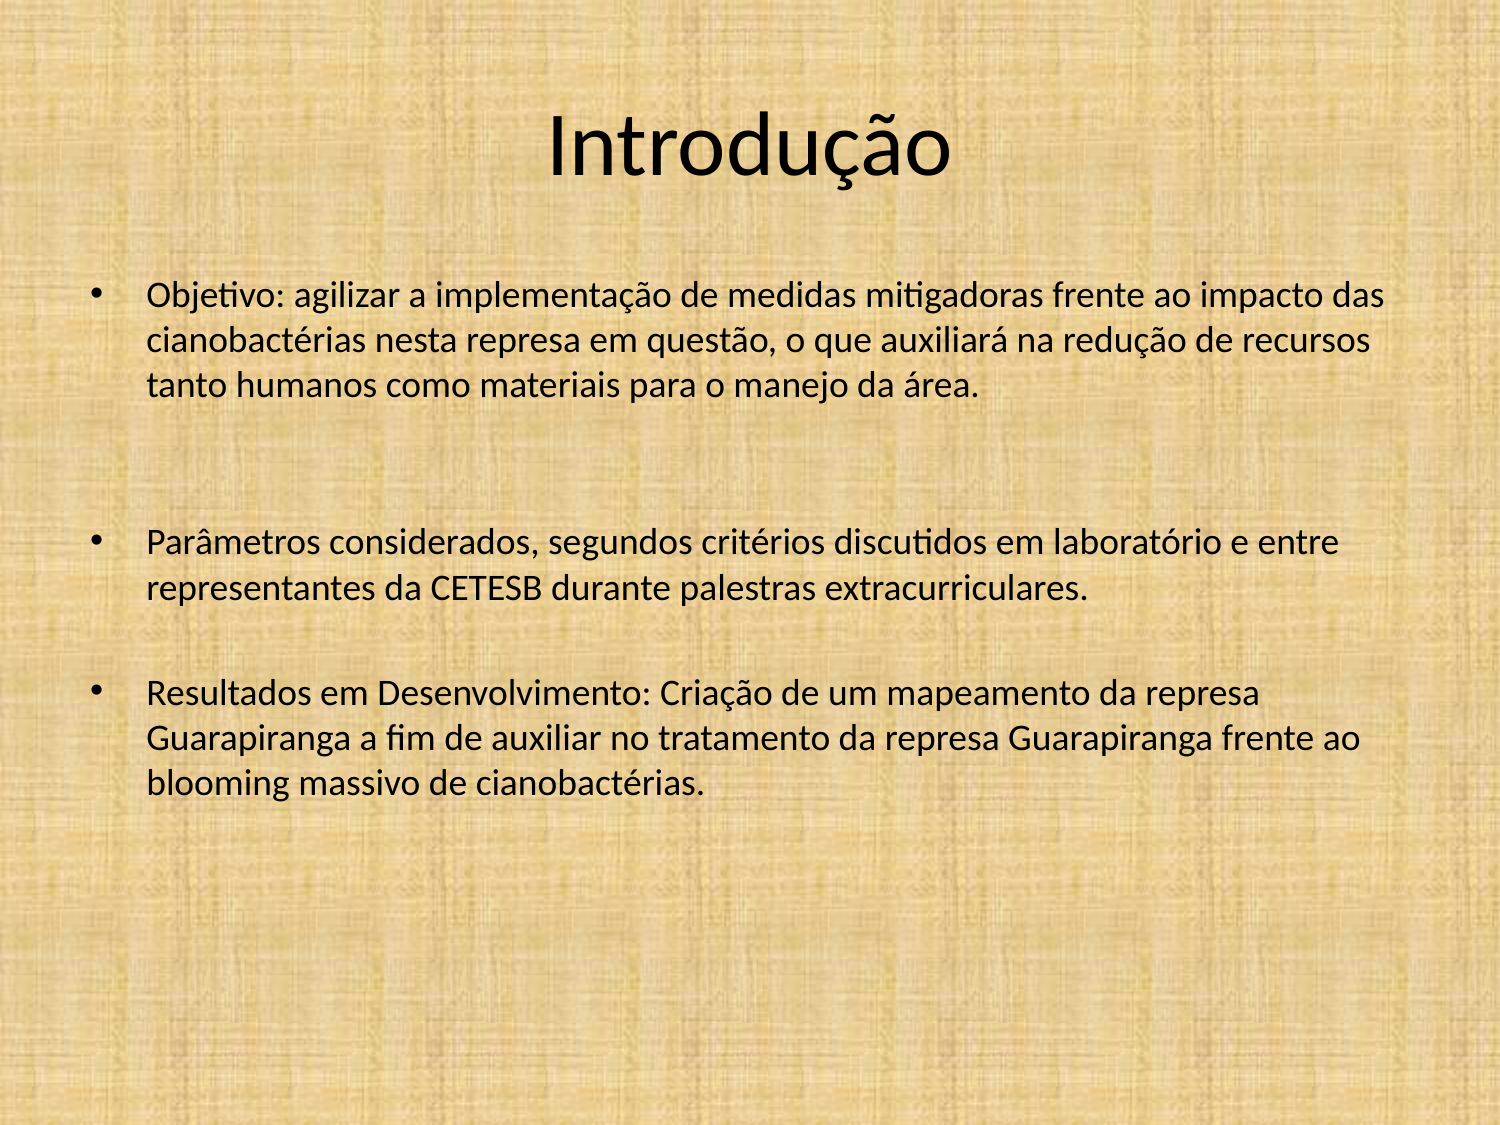

# Introdução
Objetivo: agilizar a implementação de medidas mitigadoras frente ao impacto das cianobactérias nesta represa em questão, o que auxiliará na redução de recursos tanto humanos como materiais para o manejo da área.

Parâmetros considerados, segundos critérios discutidos em laboratório e entre representantes da CETESB durante palestras extracurriculares.

Resultados em Desenvolvimento: Criação de um mapeamento da represa Guarapiranga a fim de auxiliar no tratamento da represa Guarapiranga frente ao blooming massivo de cianobactérias.